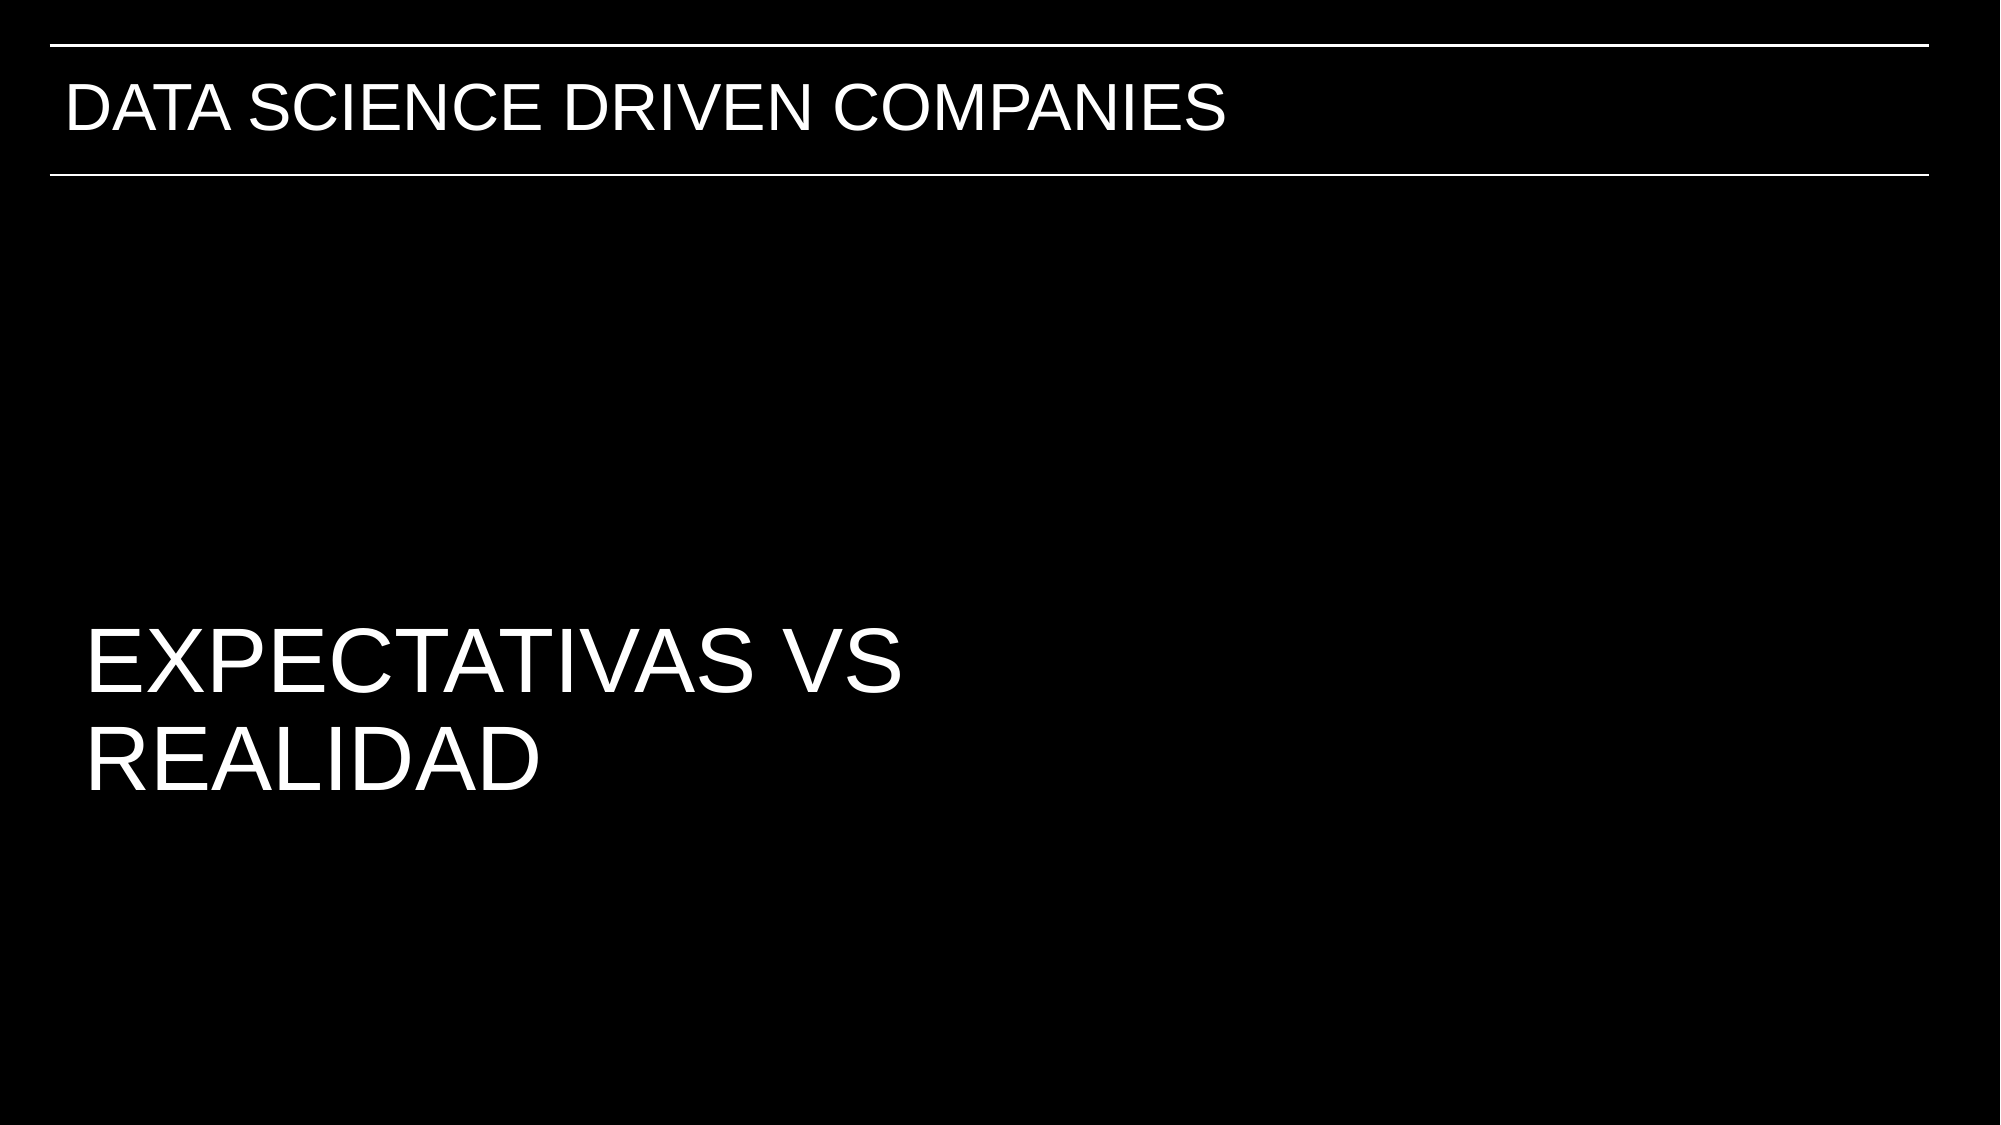

# DATA SCIENCE DRIVEN COMPANIES
EXPECTATIVAS VS REALIDAD